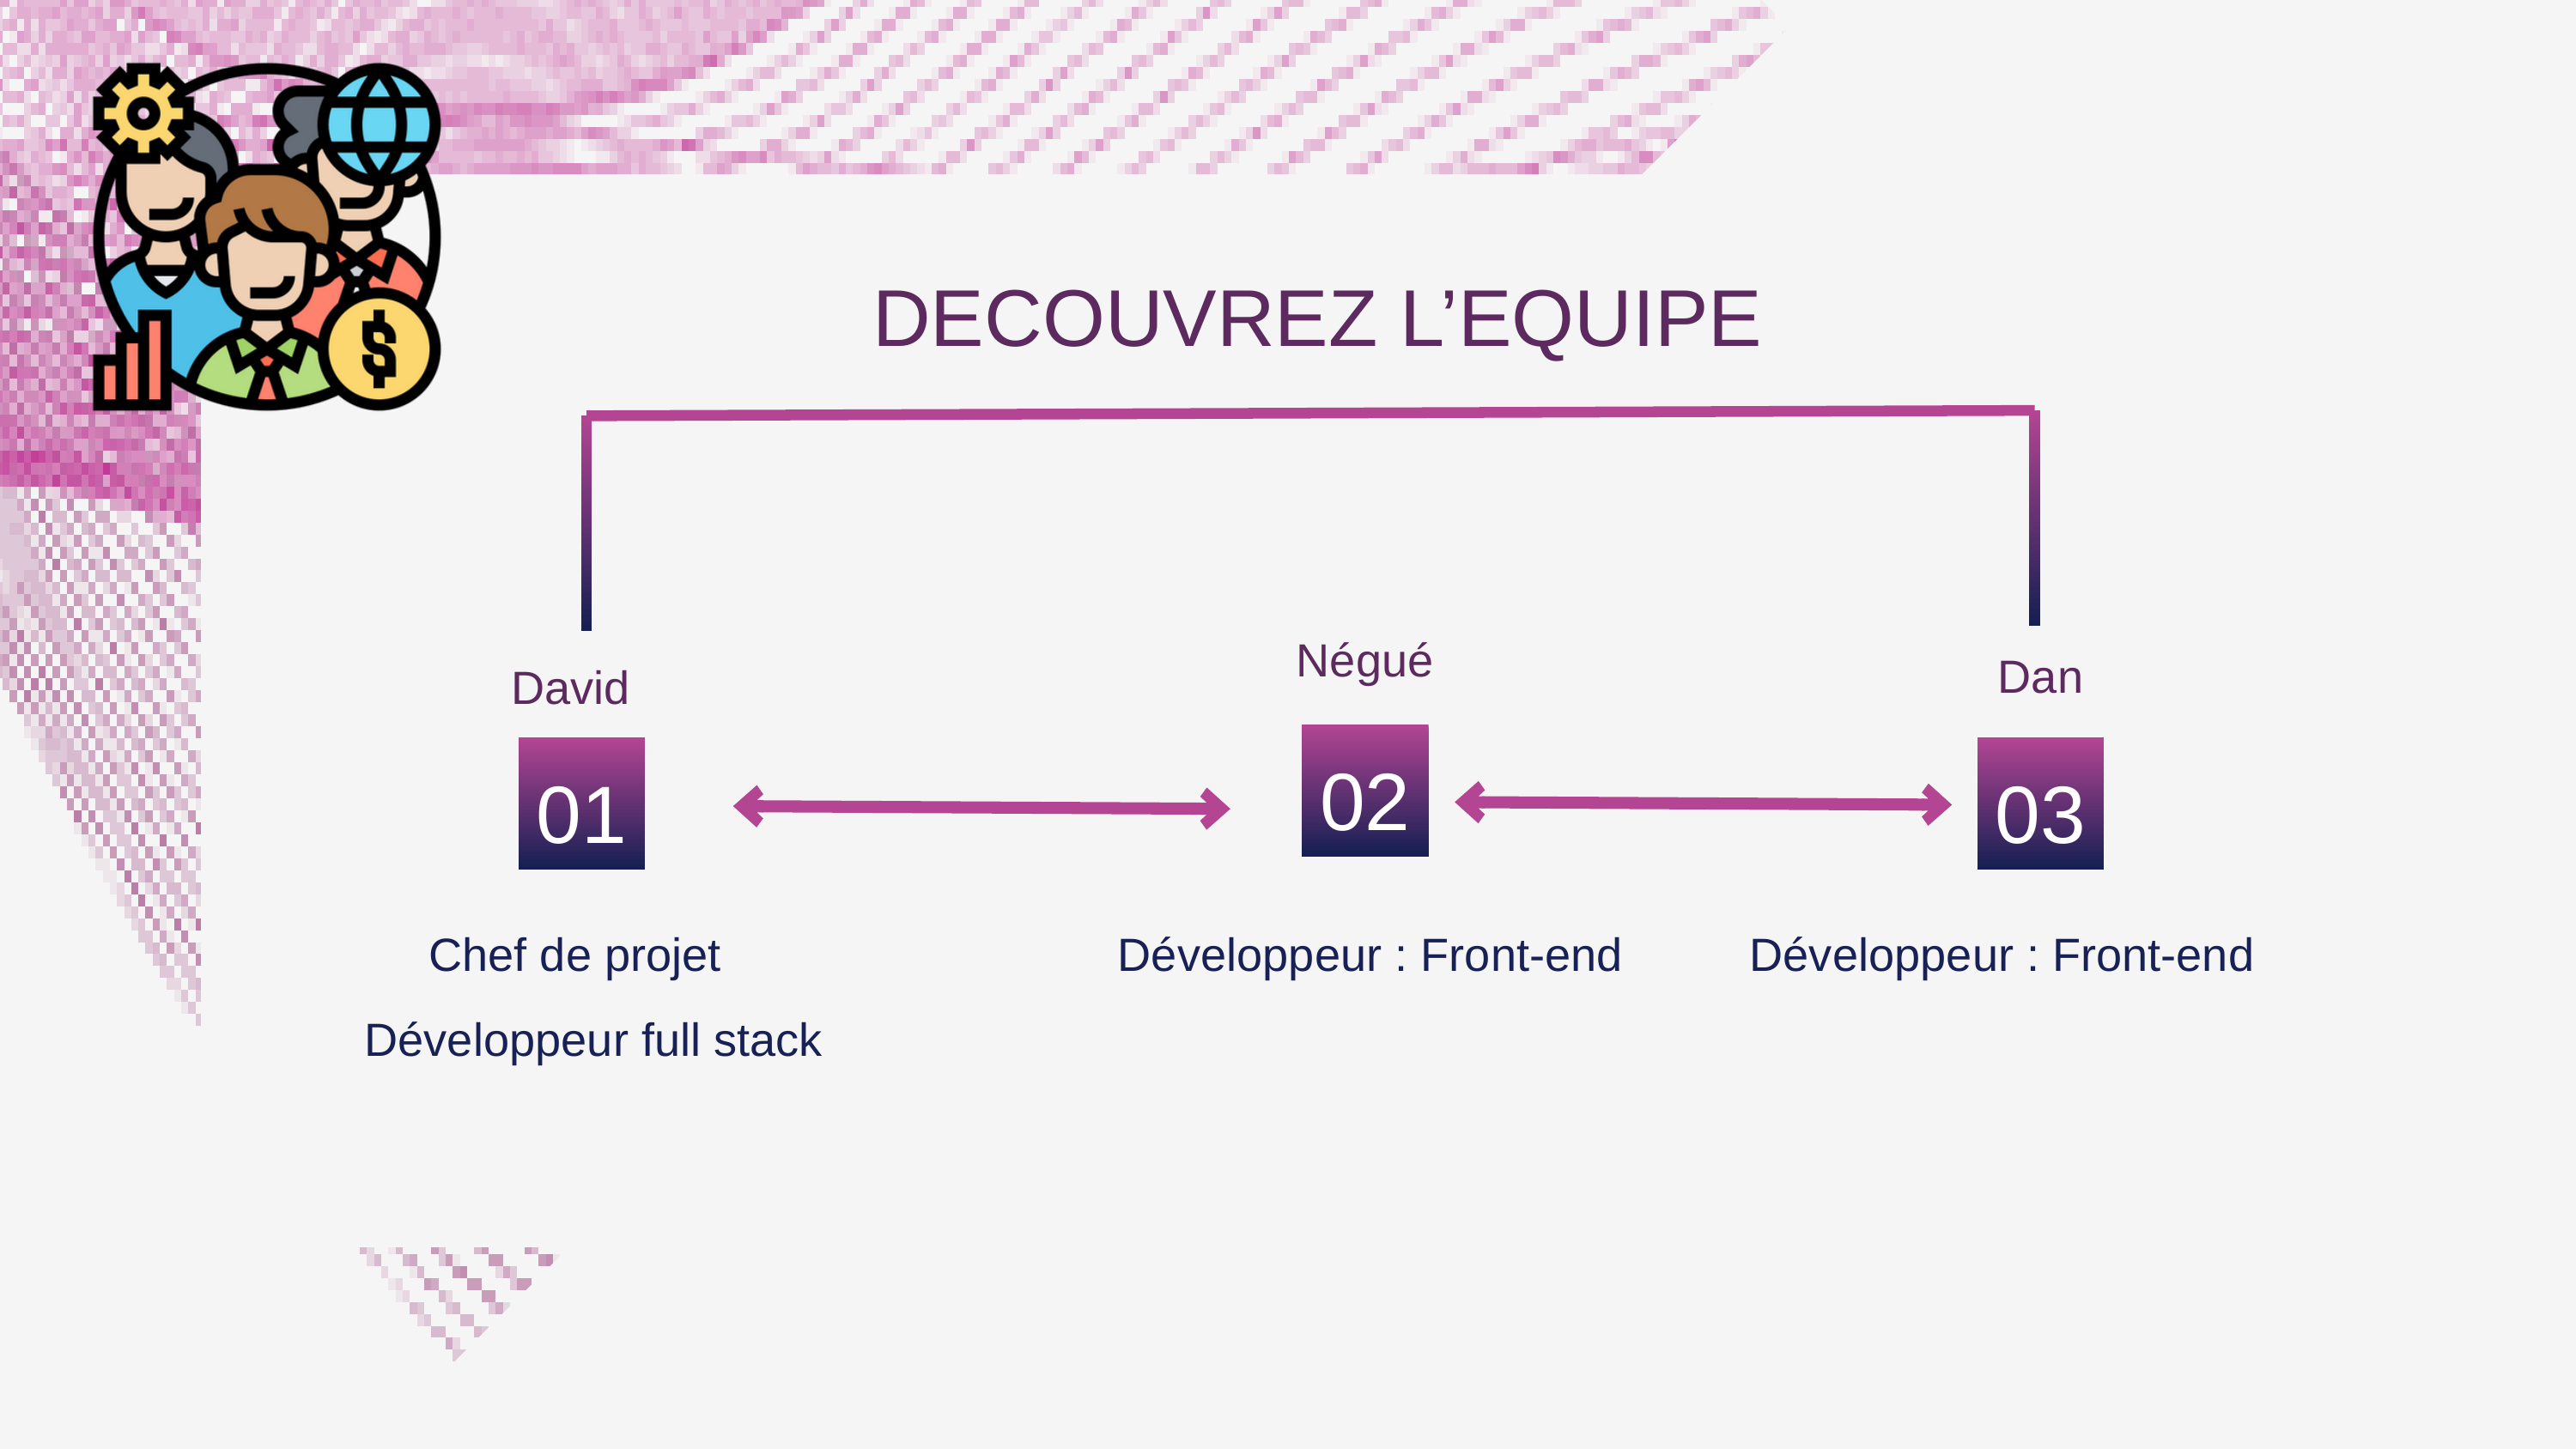

DECOUVREZ L’EQUIPE

Négué
Dan
David

02

01

03

Chef de projet
Développeur : Front-end
Développeur : Front-end
Développeur full stack